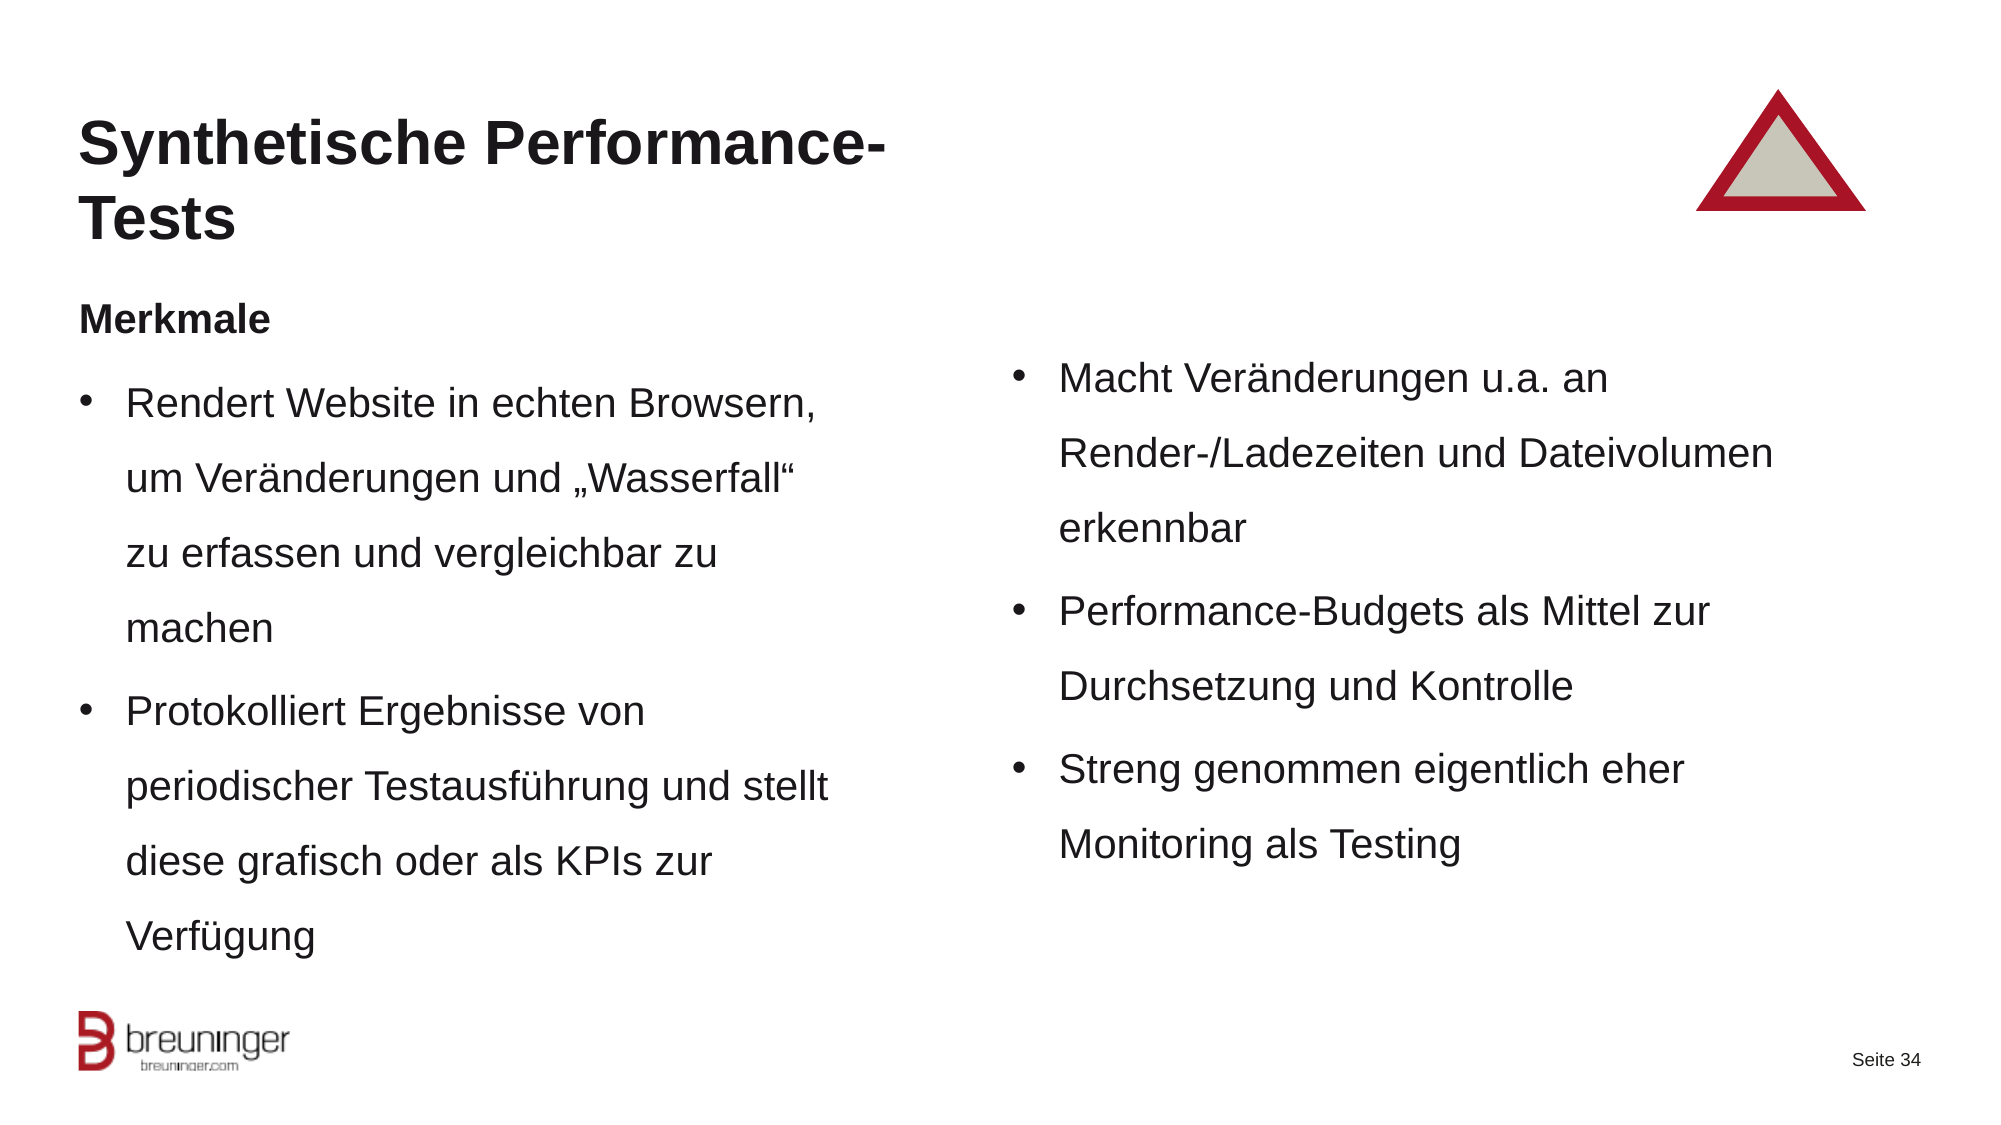

# Synthetische Performance-Tests

Merkmale
Rendert Website in echten Browsern, um Veränderungen und „Wasserfall“ zu erfassen und vergleichbar zu machen
Protokolliert Ergebnisse von periodischer Testausführung und stellt diese grafisch oder als KPIs zur Verfügung

Macht Veränderungen u.a. an Render-/Ladezeiten und Dateivolumen erkennbar
Performance-Budgets als Mittel zur Durchsetzung und Kontrolle
Streng genommen eigentlich eher Monitoring als Testing